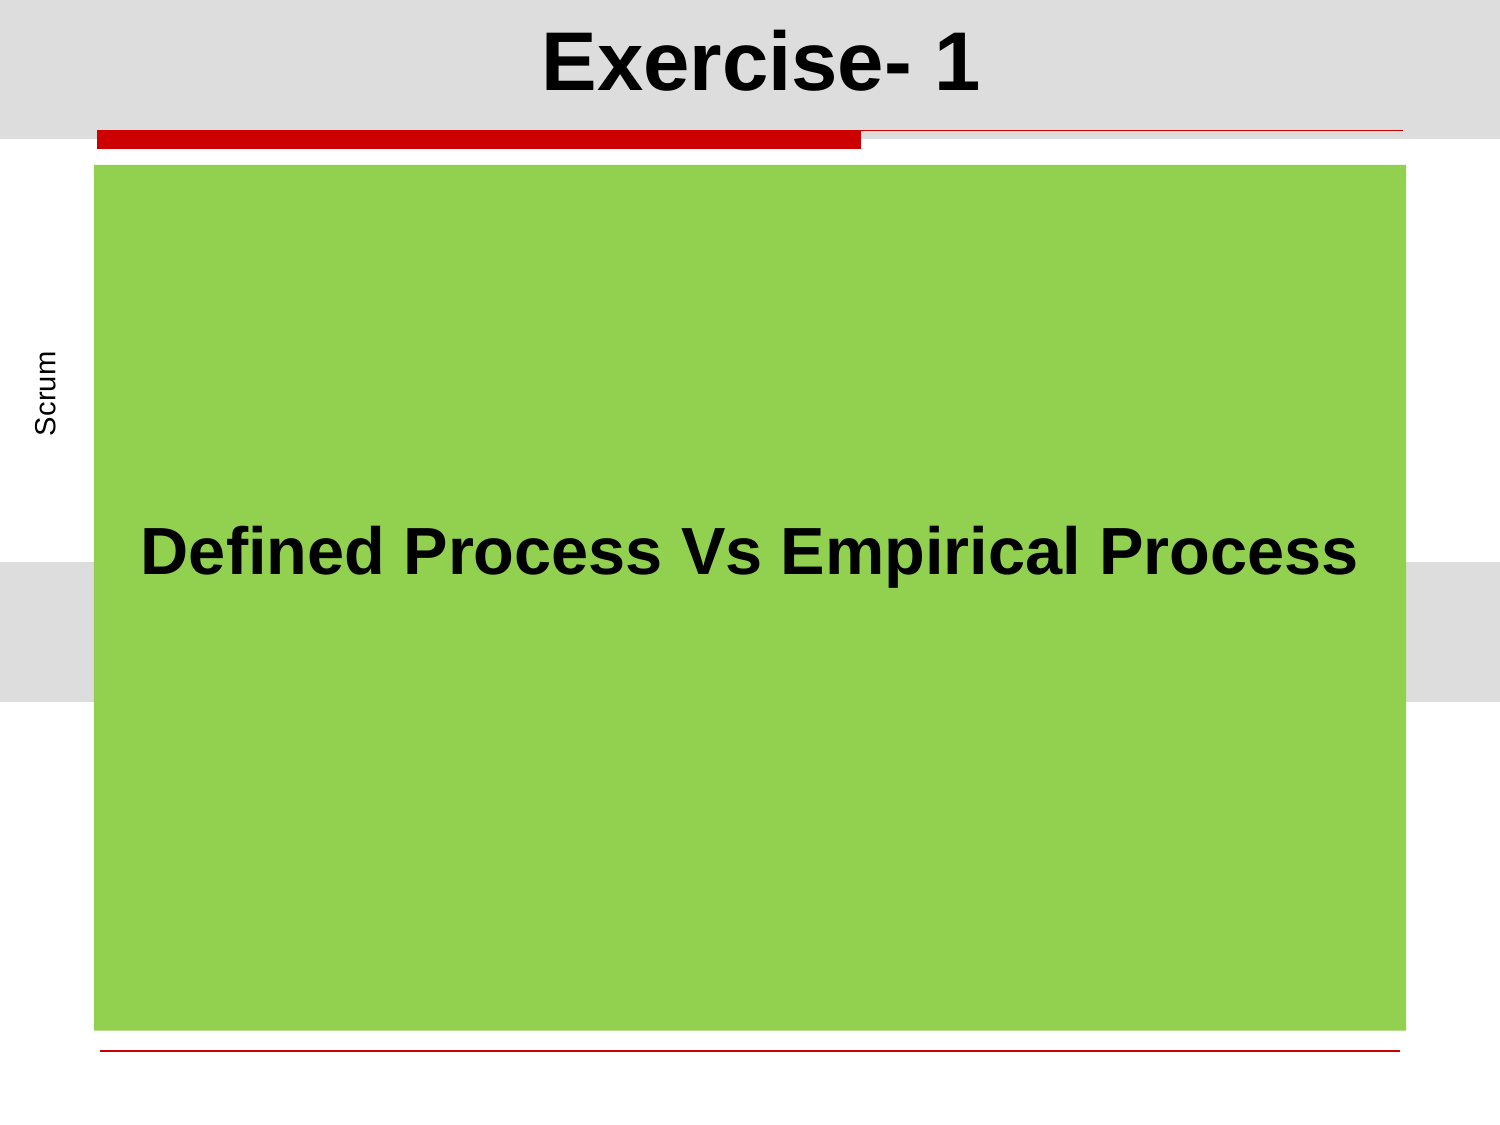

# Exercise- 1

Defined Process Vs Empirical Process

Scrum